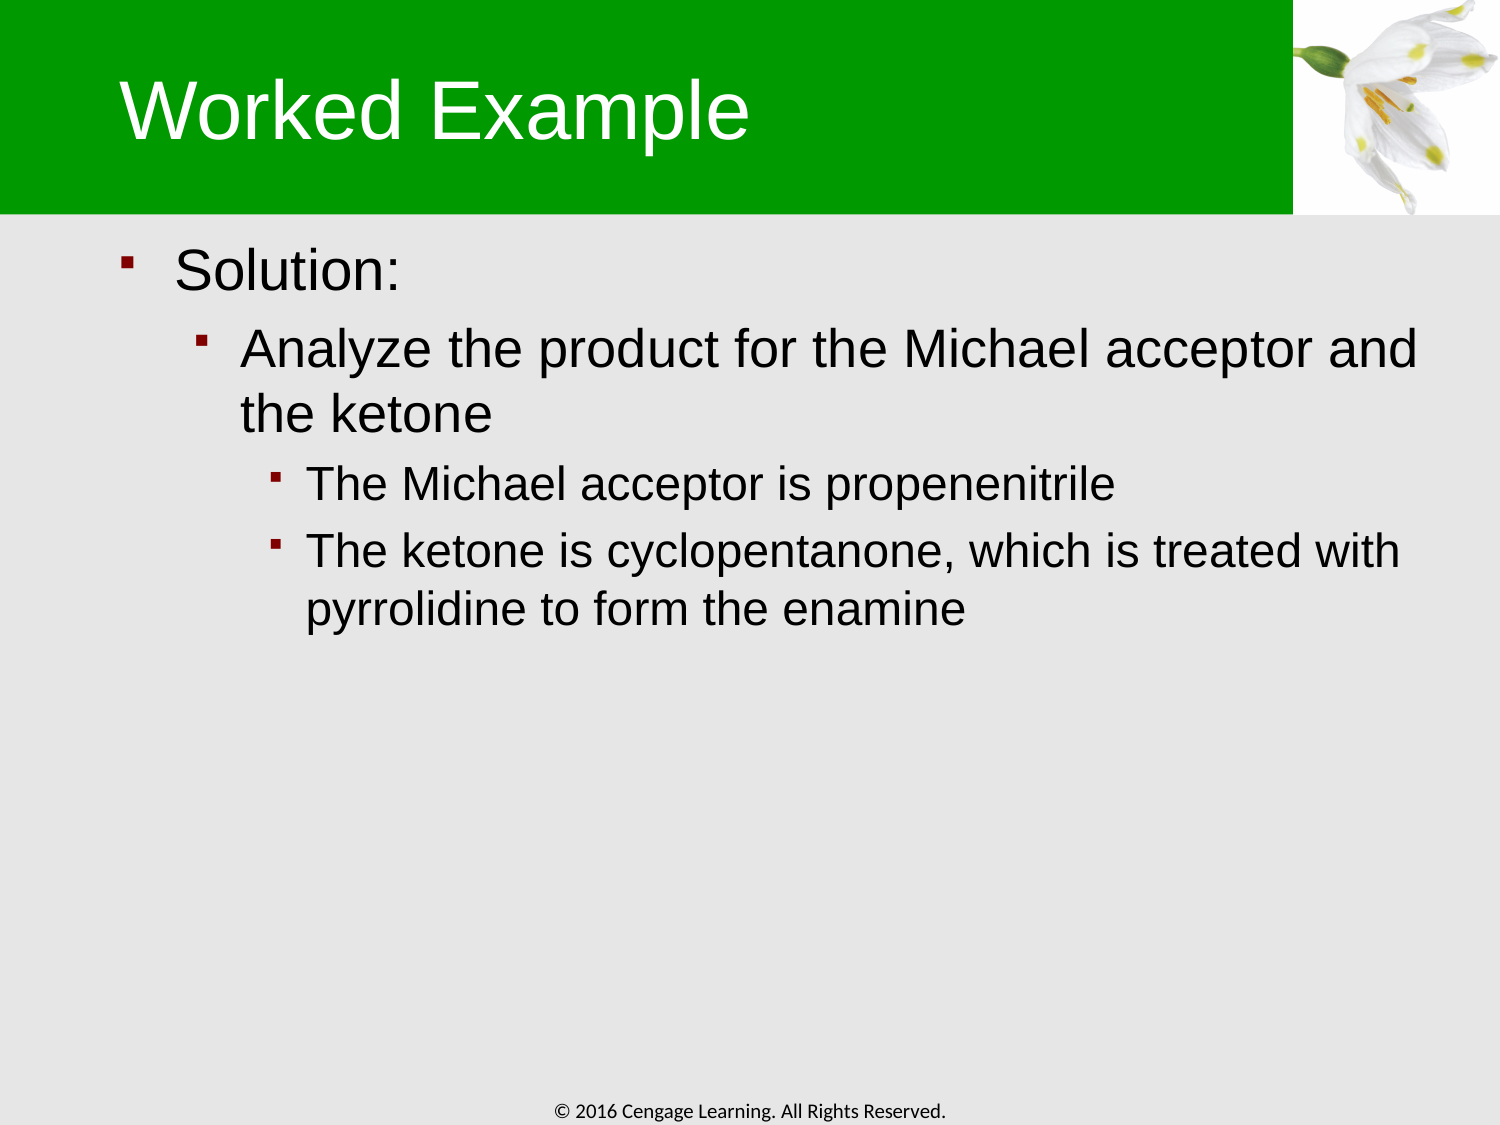

# Worked Example
Solution:
Analyze the product for the Michael acceptor and the ketone
The Michael acceptor is propenenitrile
The ketone is cyclopentanone, which is treated with pyrrolidine to form the enamine